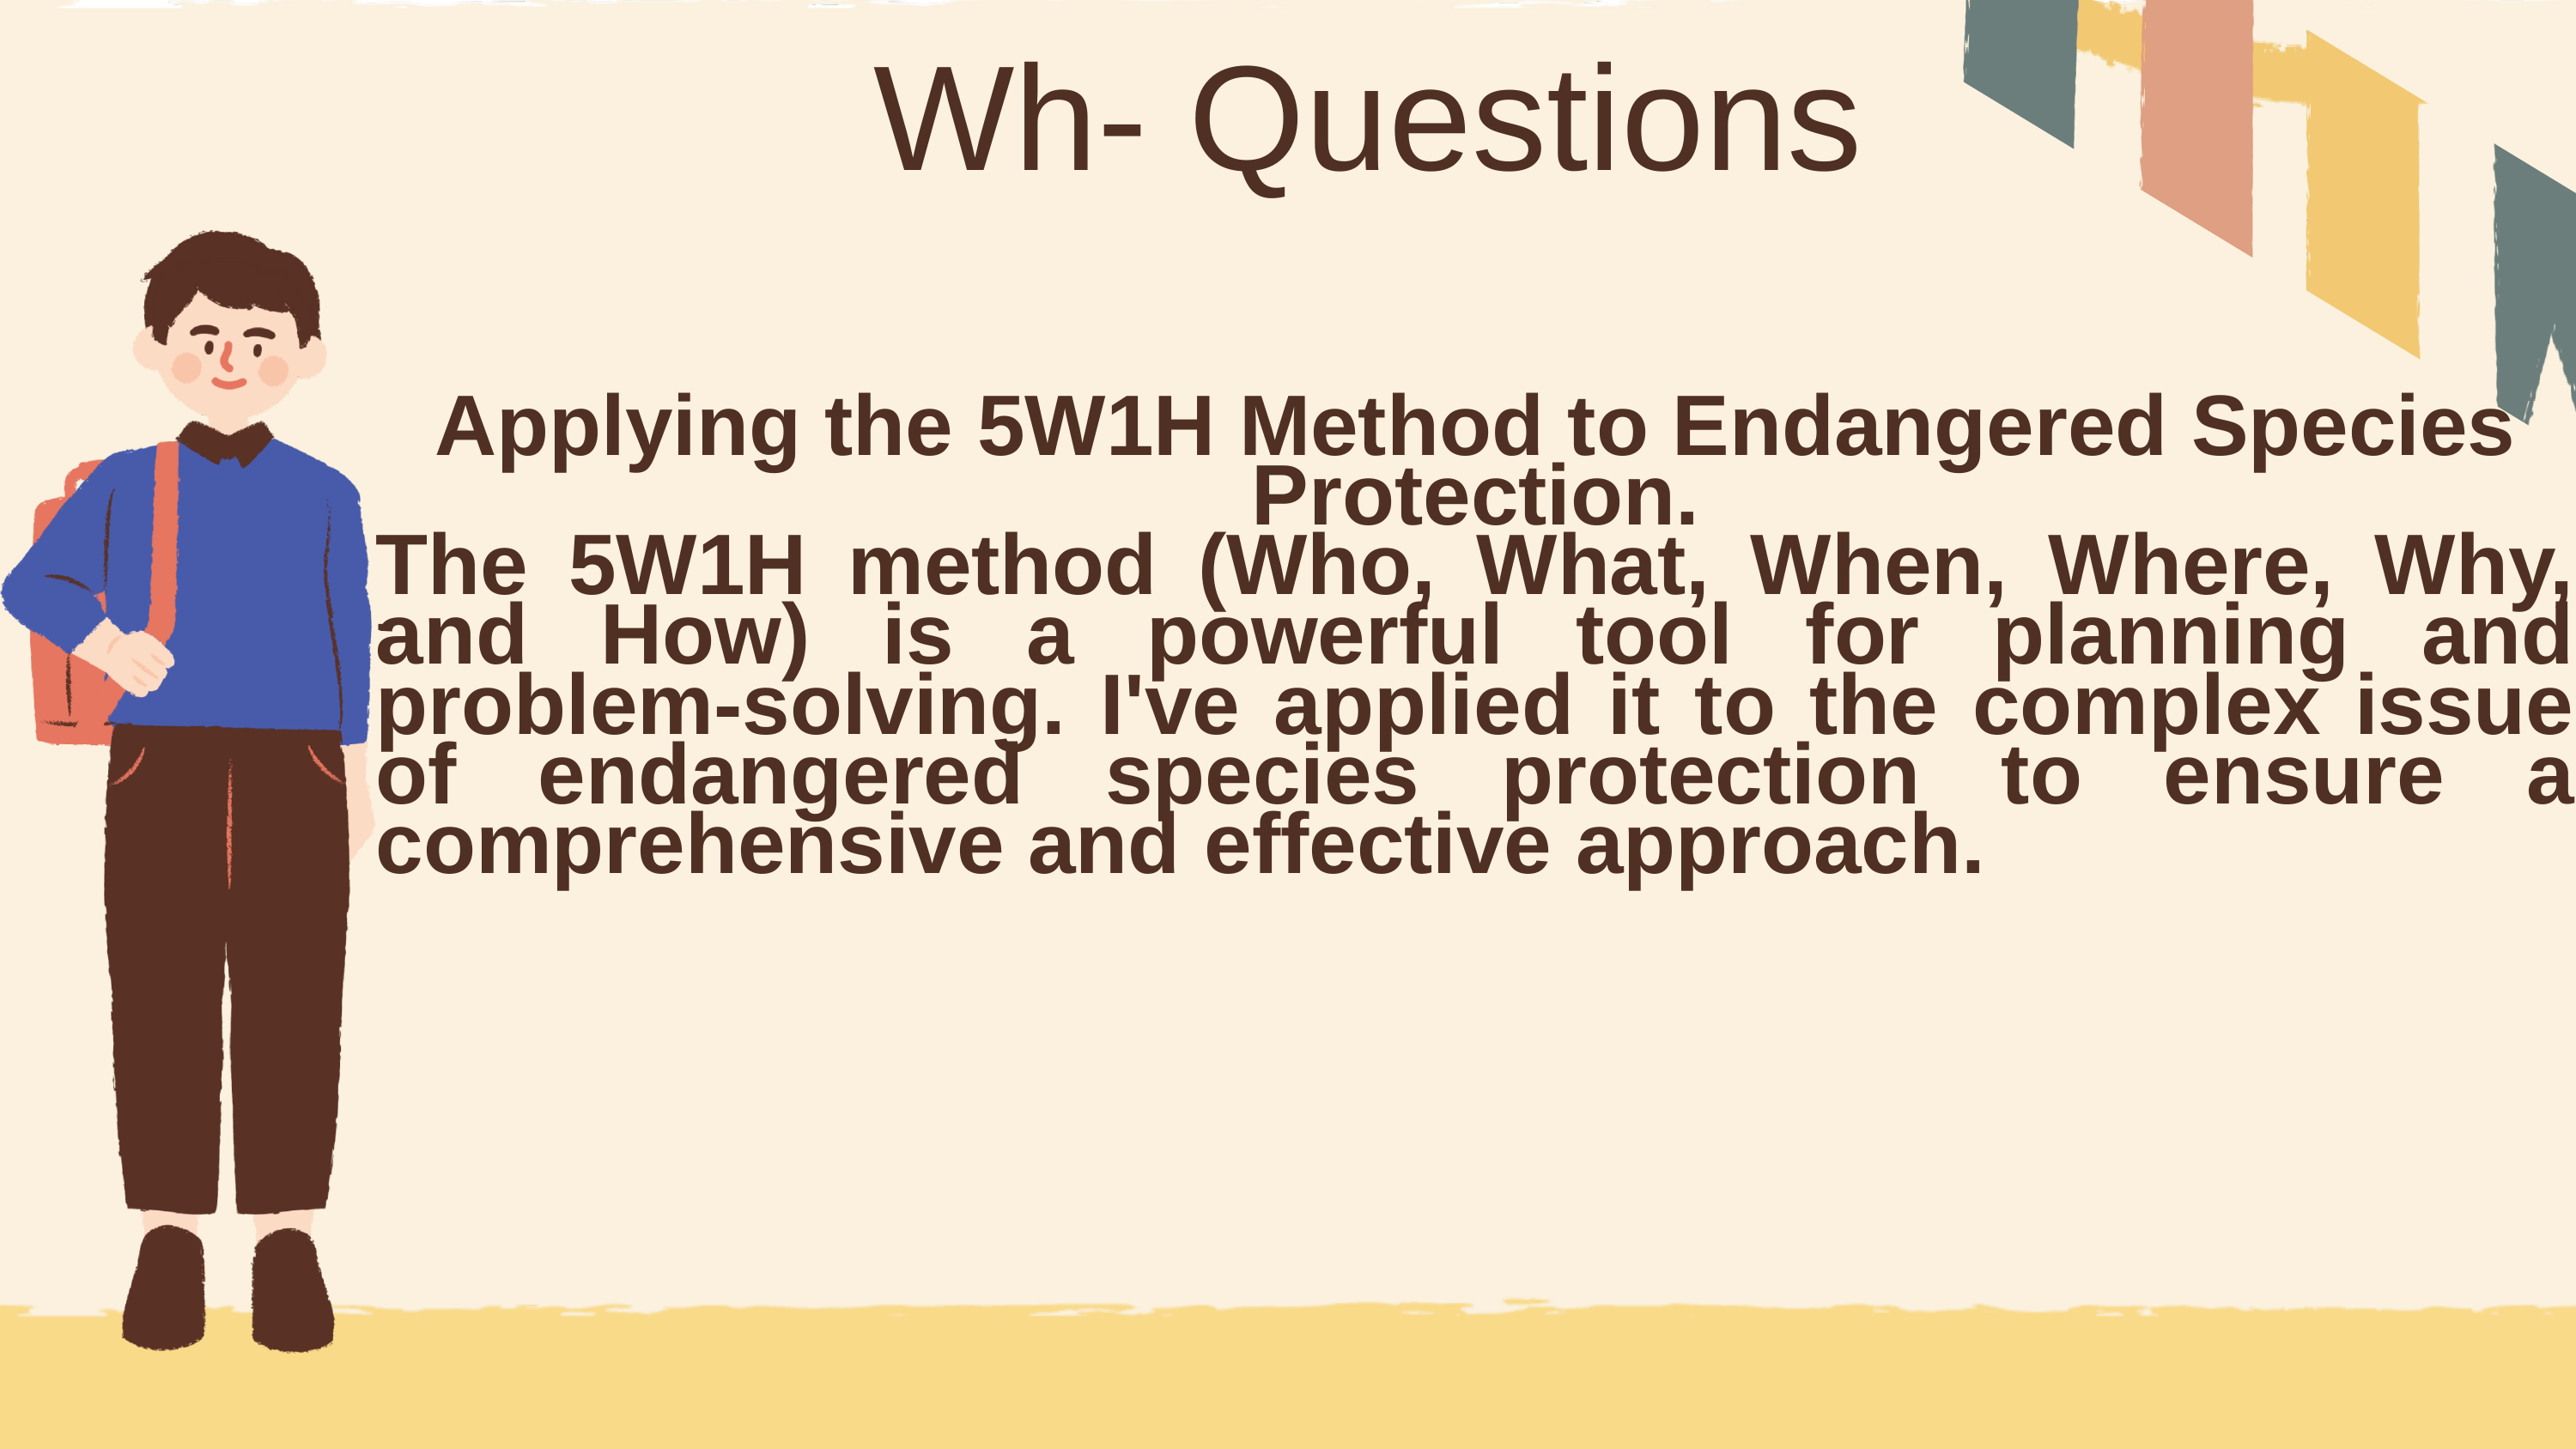

Wh- Questions

Applying the 5W1H Method to Endangered Species Protection.
The 5W1H method (Who, What, When, Where, Why, and How) is a powerful tool for planning and problem-solving. I've applied it to the complex issue of endangered species protection to ensure a comprehensive and effective approach.
.